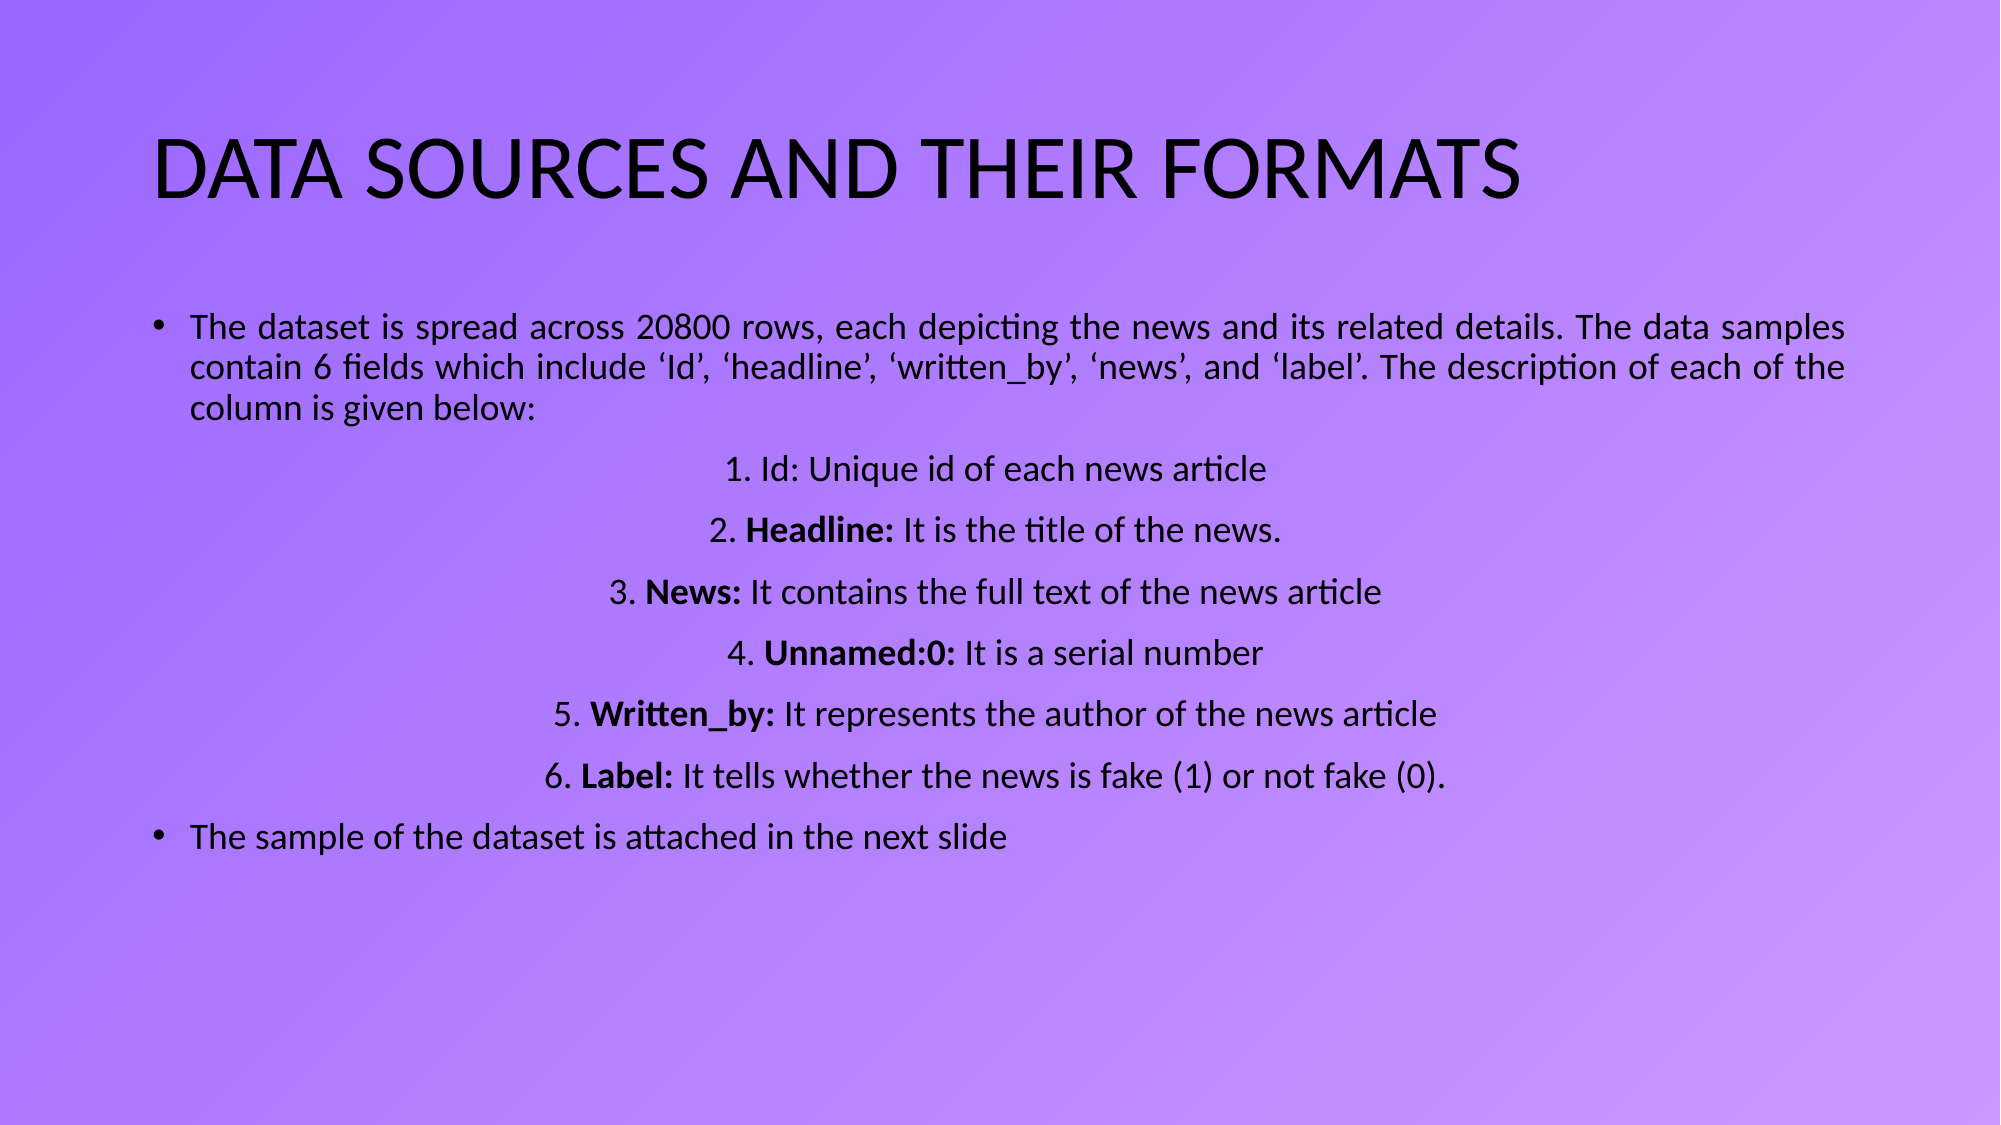

# DATA SOURCES AND THEIR FORMATS
The dataset is spread across 20800 rows, each depicting the news and its related details. The data samples contain 6 fields which include ‘Id’, ‘headline’, ‘written_by’, ‘news’, and ‘label’. The description of each of the column is given below:
1. Id: Unique id of each news article
2. Headline: It is the title of the news.
3. News: It contains the full text of the news article
4. Unnamed:0: It is a serial number
5. Written_by: It represents the author of the news article
6. Label: It tells whether the news is fake (1) or not fake (0).
The sample of the dataset is attached in the next slide